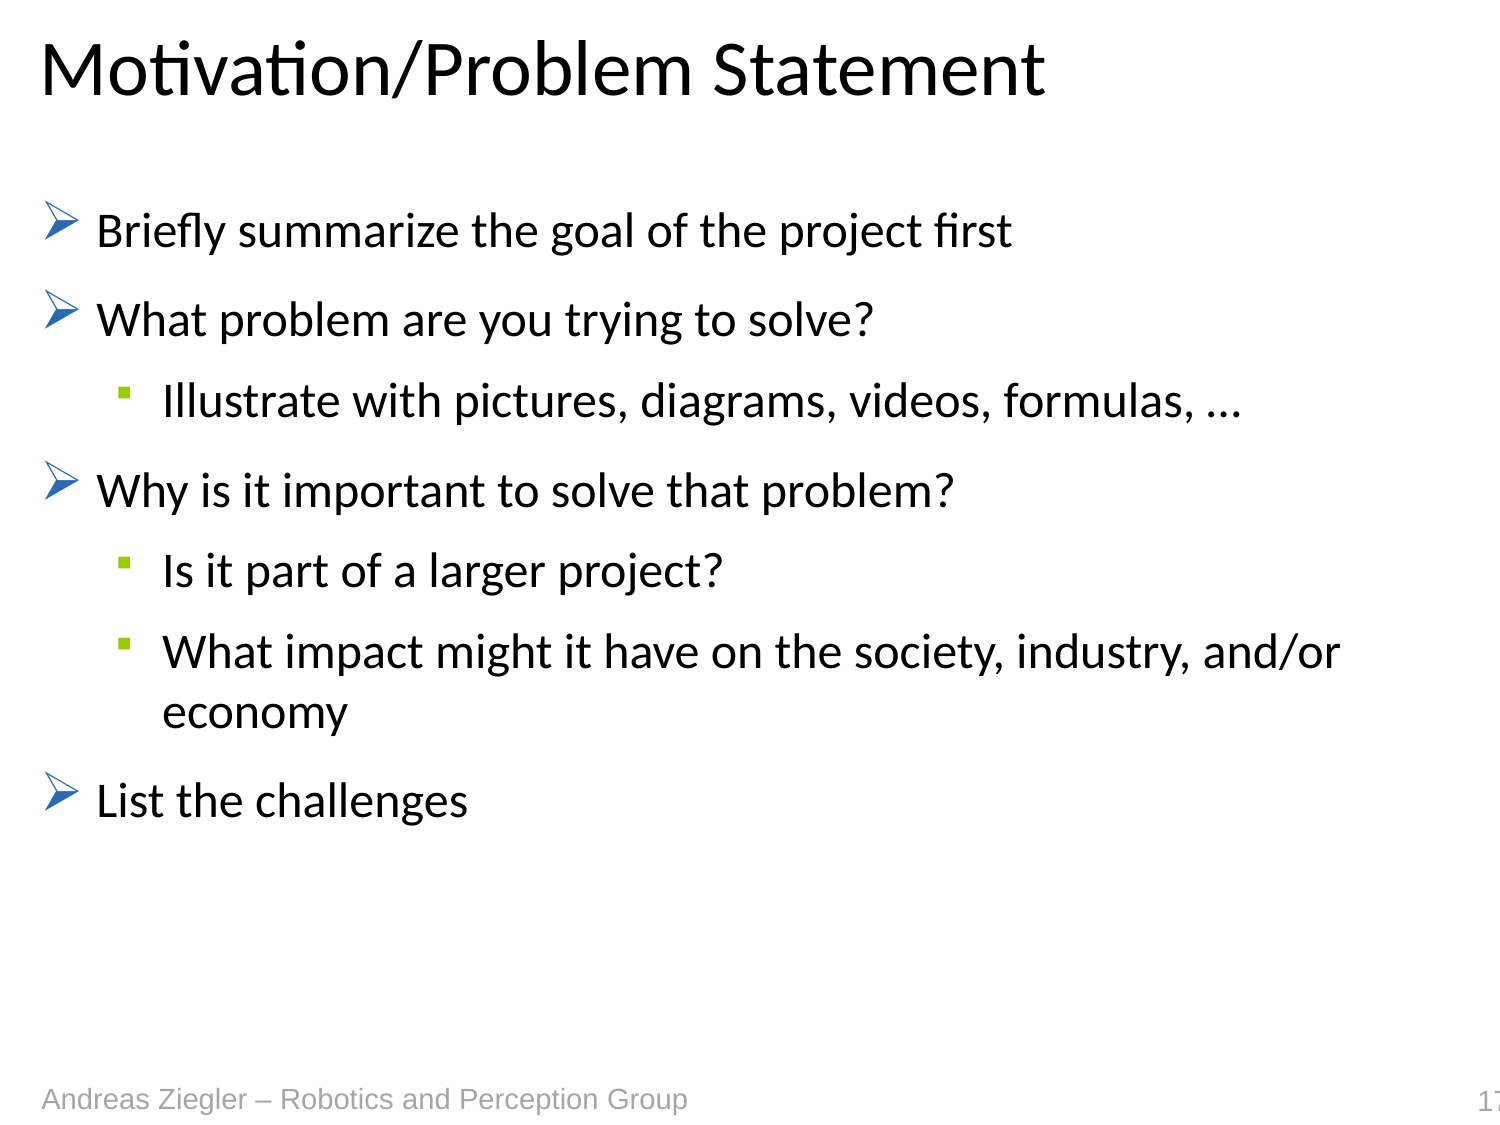

# Motivation/Problem Statement
Briefly summarize the goal of the project first
What problem are you trying to solve?
Illustrate with pictures, diagrams, videos, formulas, …
Why is it important to solve that problem?
Is it part of a larger project?
What impact might it have on the society, industry, and/or economy
List the challenges